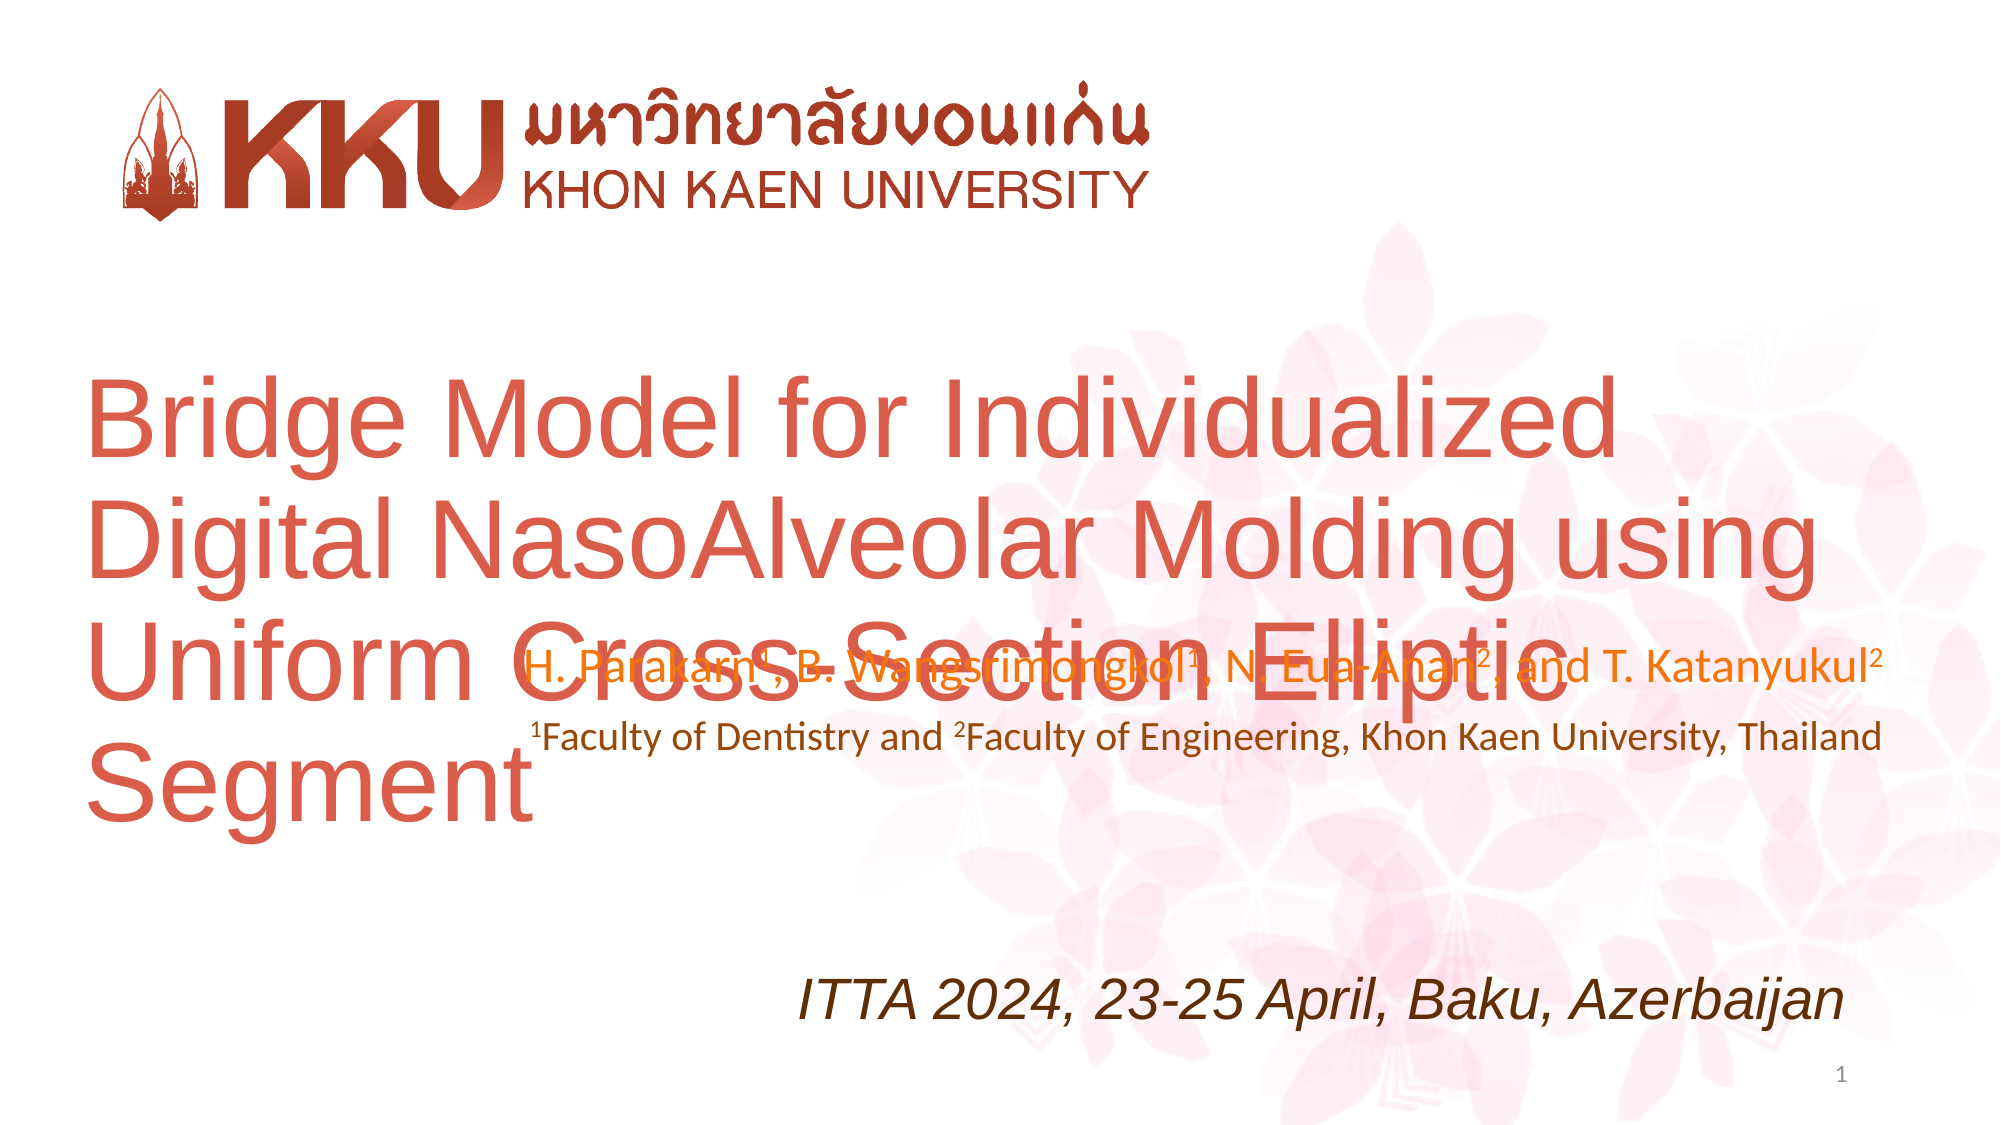

Bridge Model for Individualized Digital NasoAlveolar Molding using Uniform Cross-Section Elliptic Segment
H. Parakarn1, B. Wangsrimongkol1, N. Eua-Anan2, and T. Katanyukul2
1Faculty of Dentistry and 2Faculty of Engineering, Khon Kaen University, Thailand
ITTA 2024, 23-25 April, Baku, Azerbaijan
1